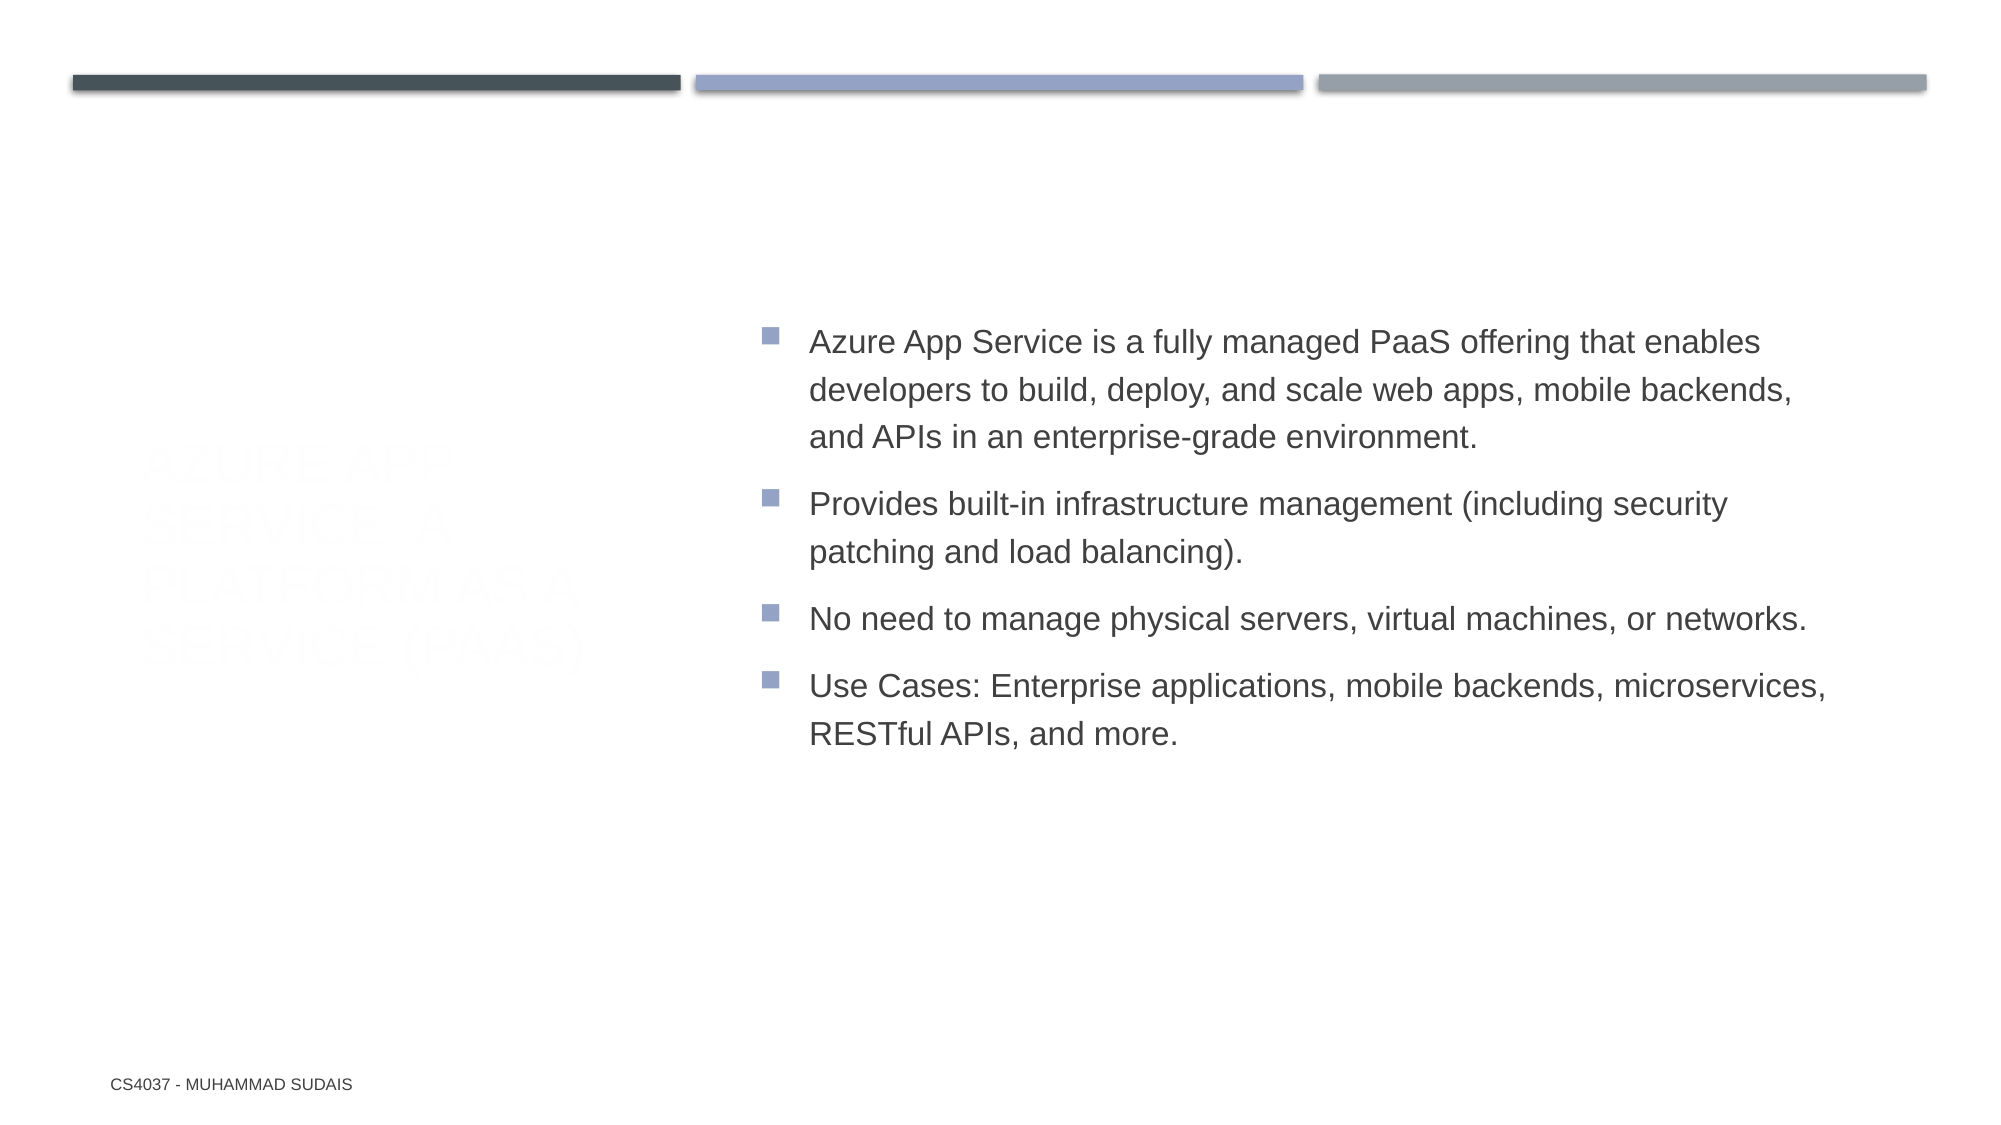

# Azure App Service: A Platform as a Service (PaaS)
Azure App Service is a fully managed PaaS offering that enables developers to build, deploy, and scale web apps, mobile backends, and APIs in an enterprise-grade environment.
Provides built-in infrastructure management (including security patching and load balancing).
No need to manage physical servers, virtual machines, or networks.
Use Cases: Enterprise applications, mobile backends, microservices, RESTful APIs, and more.

CS4037 - Muhammad Sudais